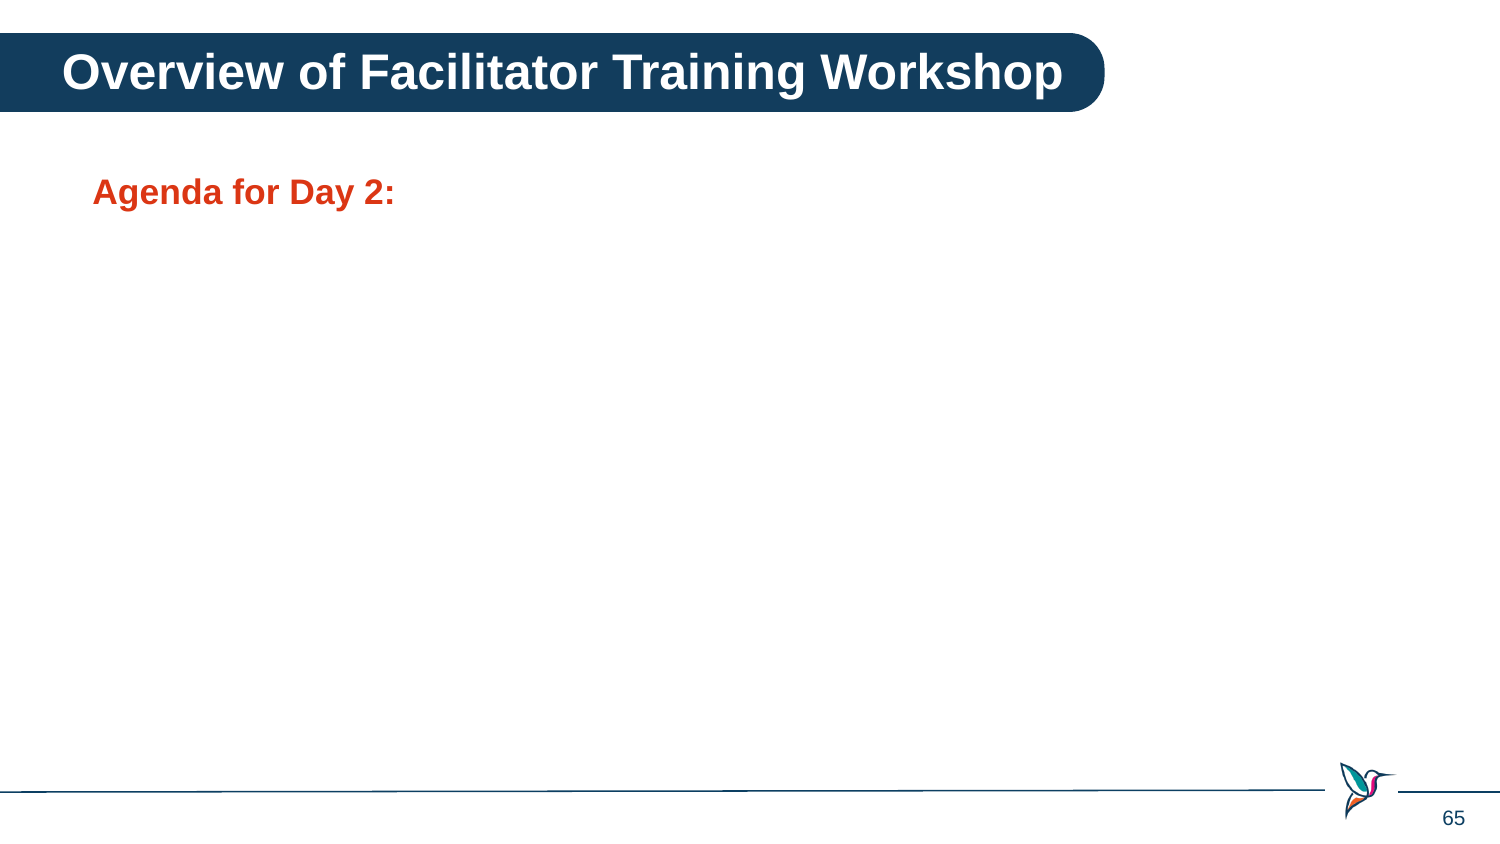

Overview of Facilitator Training Workshop
Agenda for Day 2: